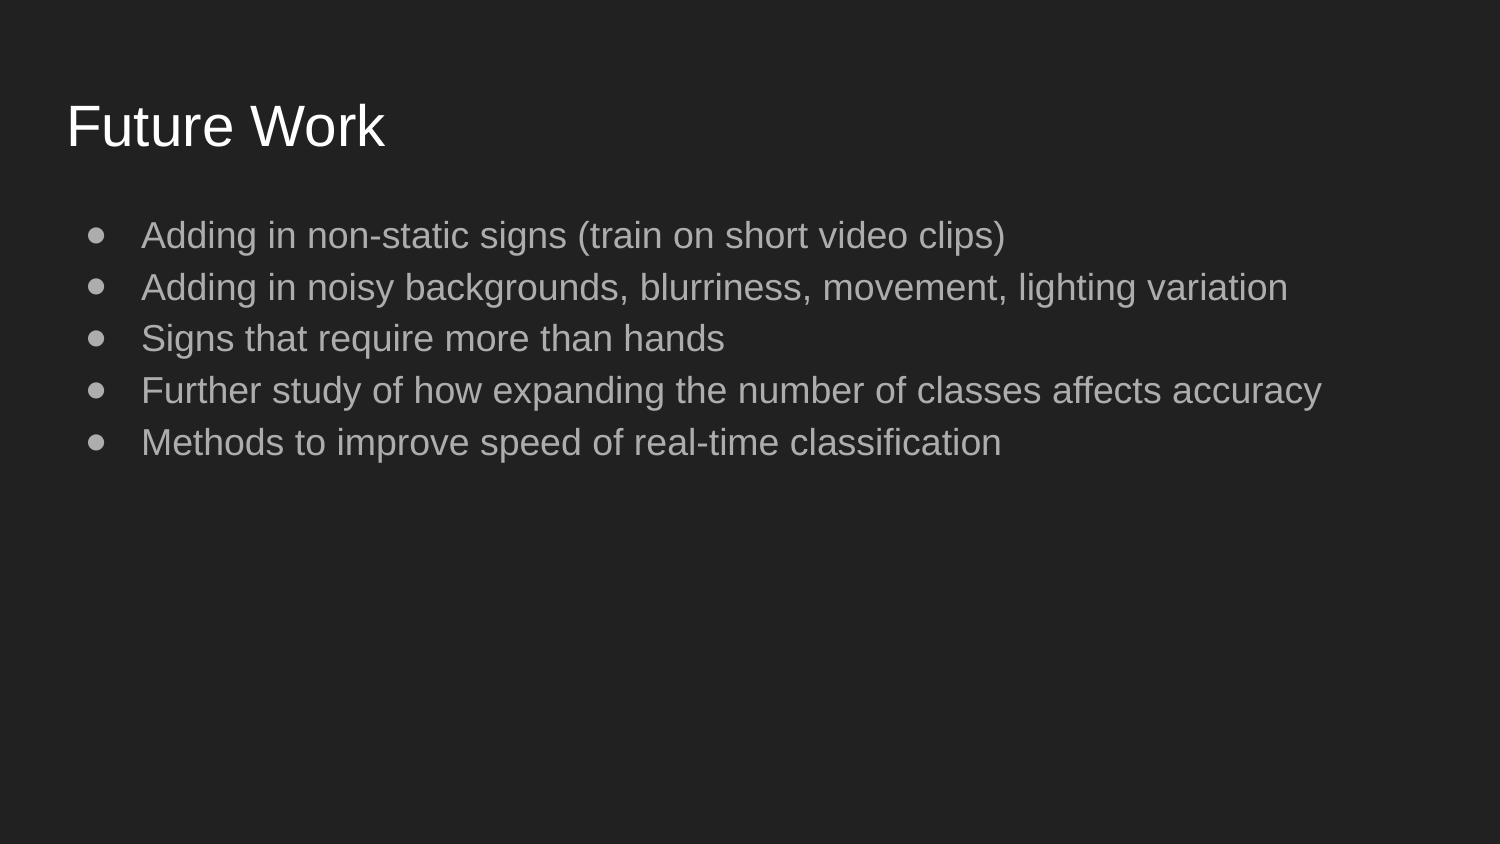

# Future Work
Adding in non-static signs (train on short video clips)
Adding in noisy backgrounds, blurriness, movement, lighting variation
Signs that require more than hands
Further study of how expanding the number of classes affects accuracy
Methods to improve speed of real-time classification